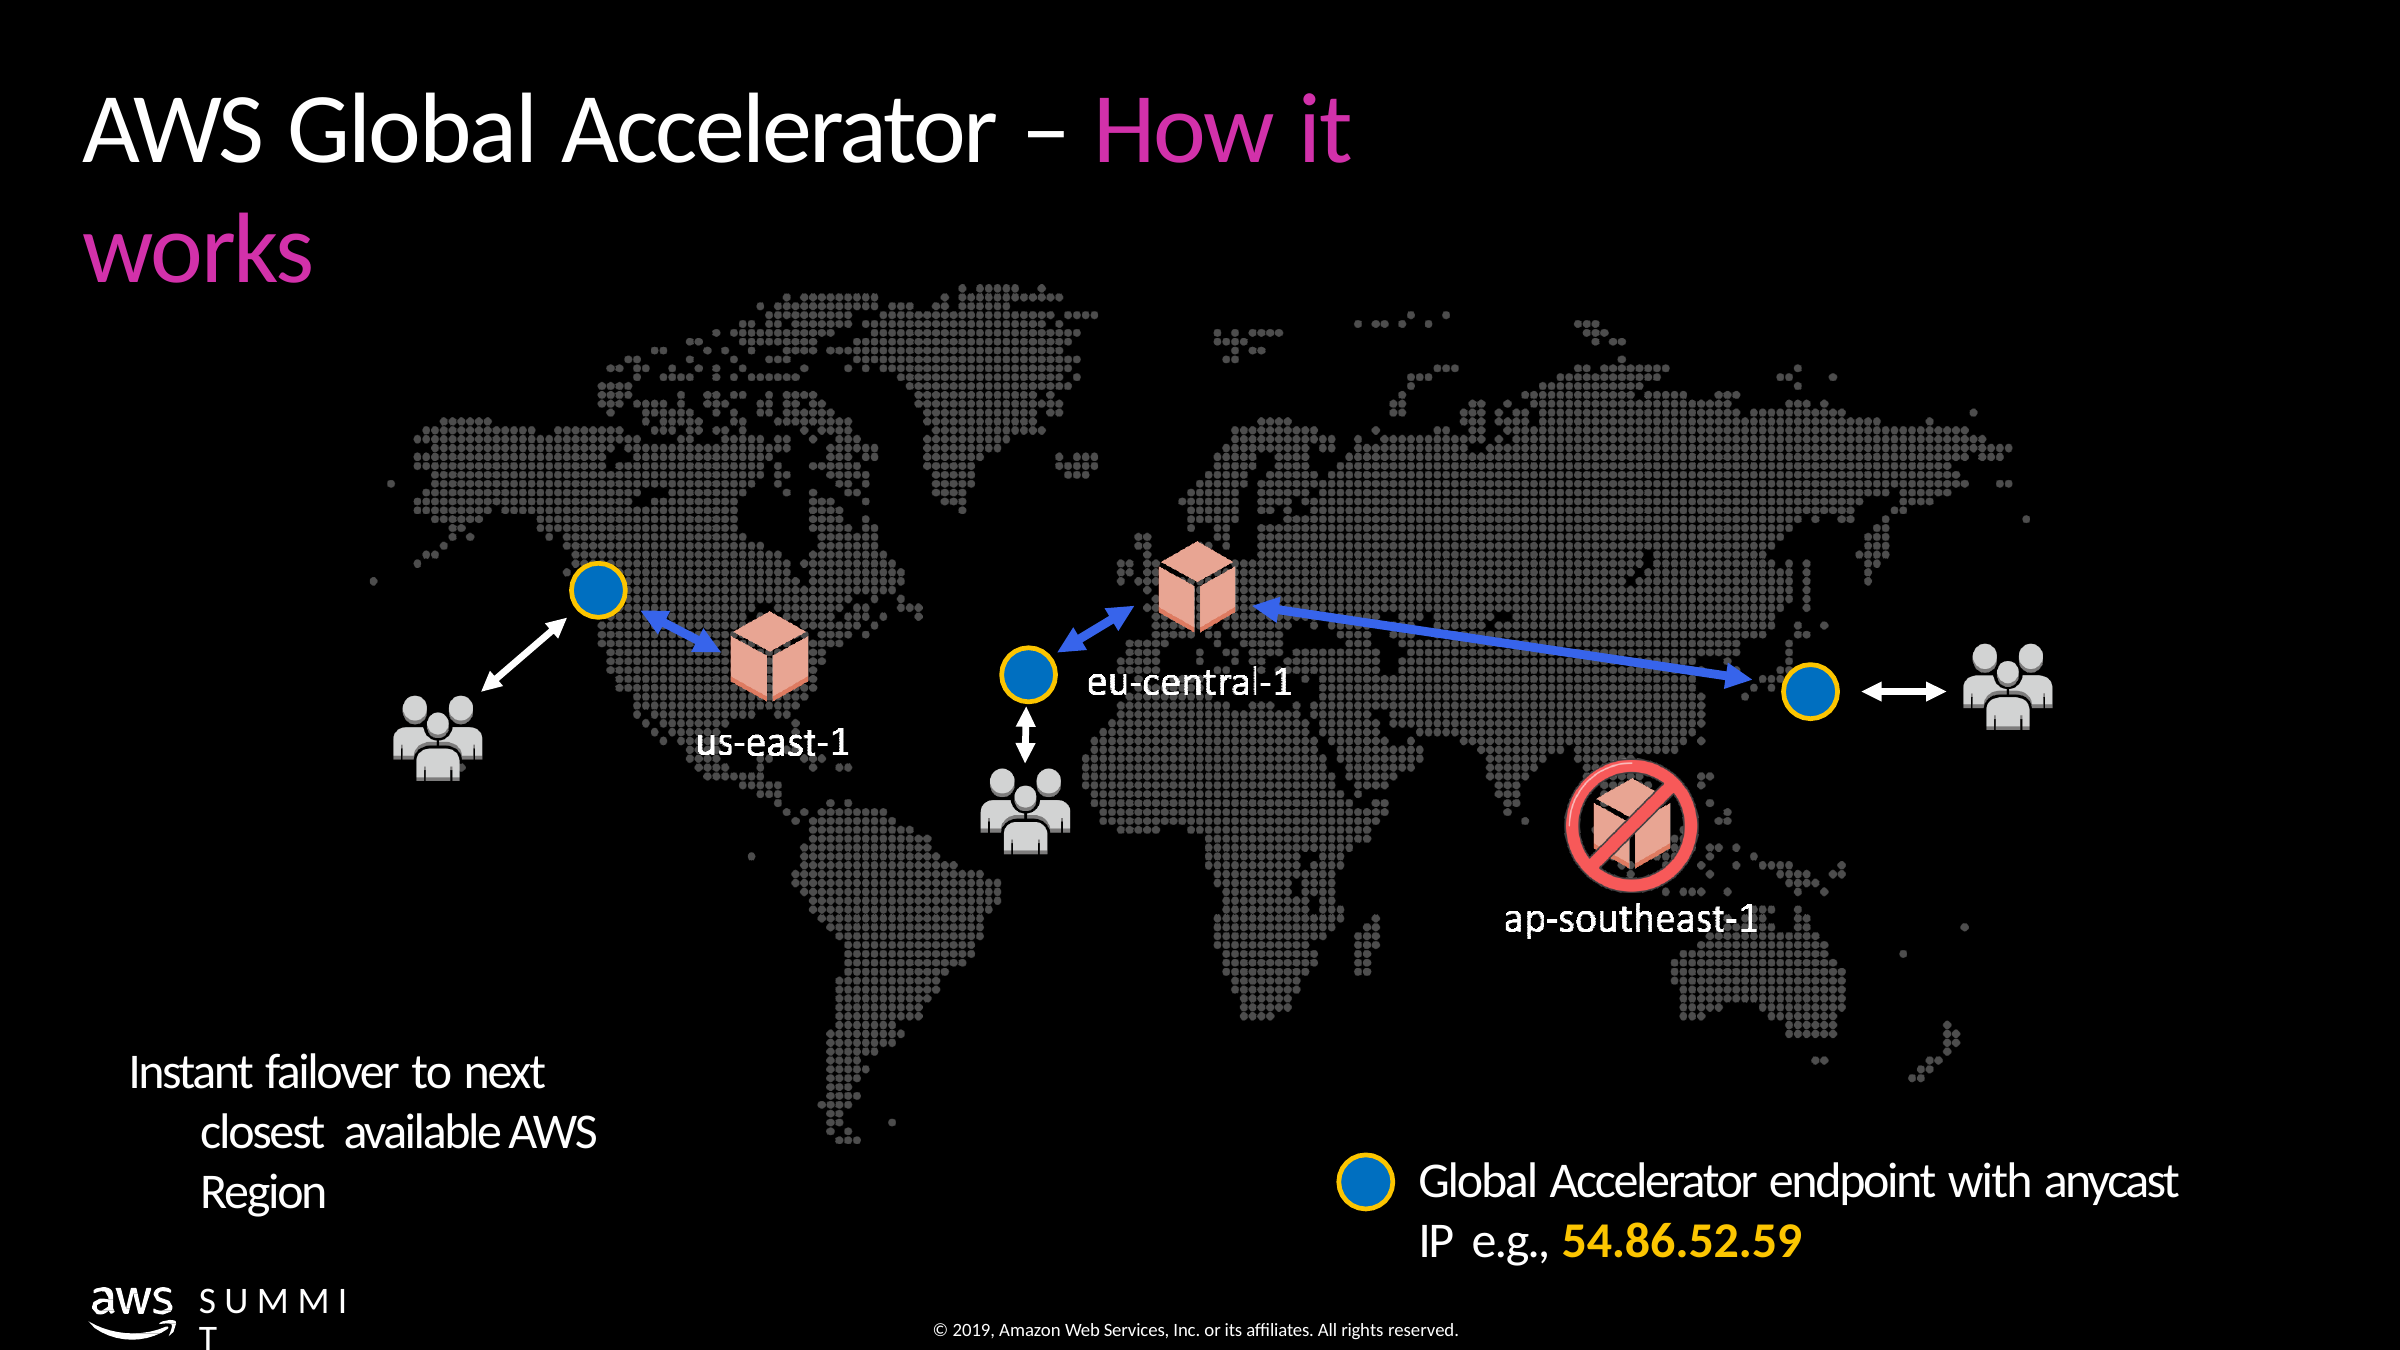

# AWS Global Accelerator – How it works

Instant failover to next closest  available AWS Region
Global Accelerator endpoint with anycast IP  e.g., 54.86.52.59

S U M M I T
© 2019, Amazon Web Services, Inc. or its affiliates. All rights reserved.